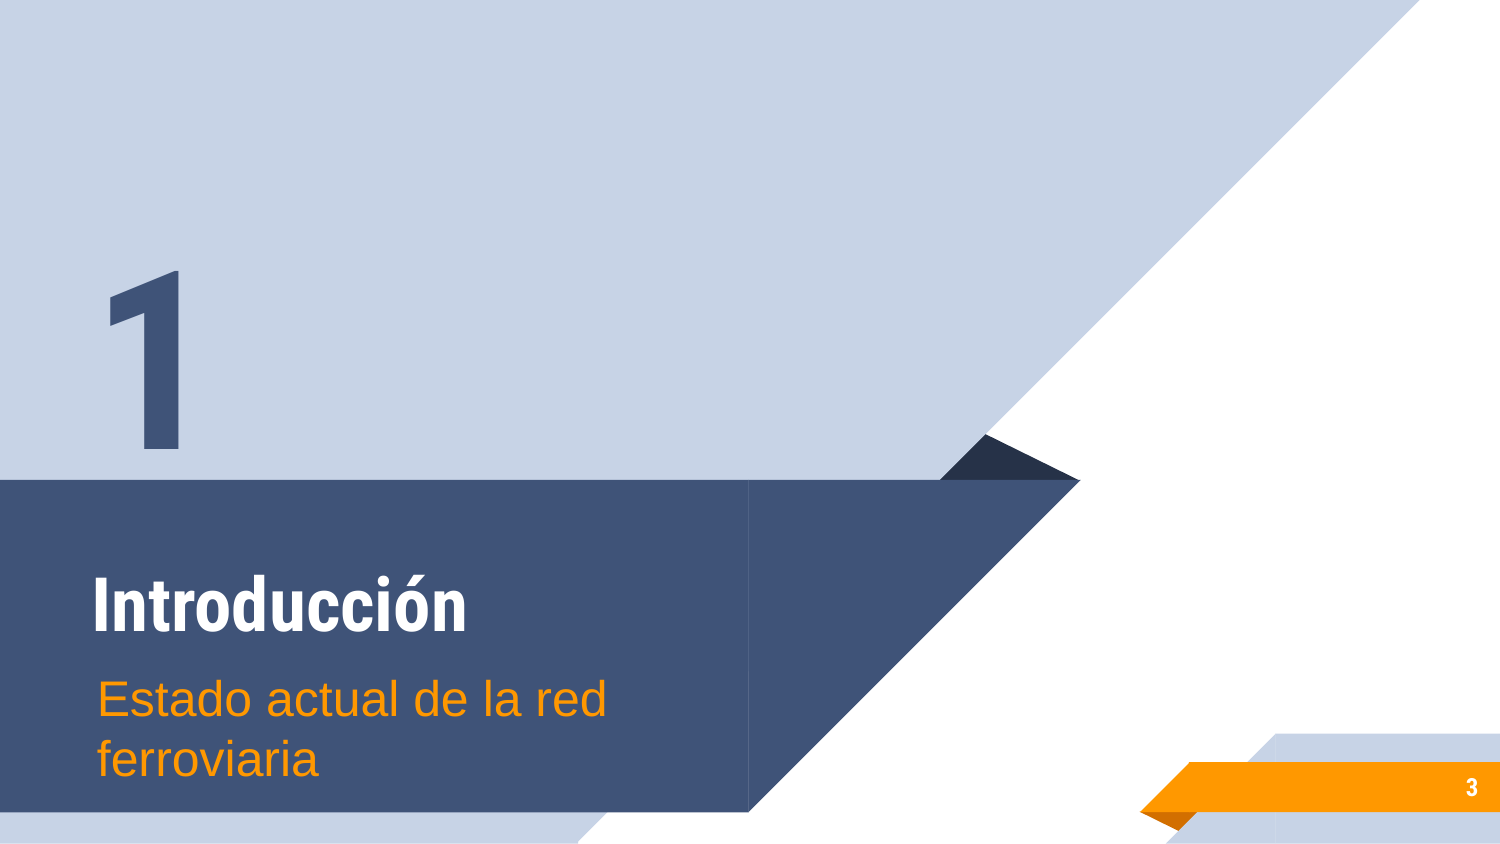

1
# Introducción
Estado actual de la red ferroviaria
3